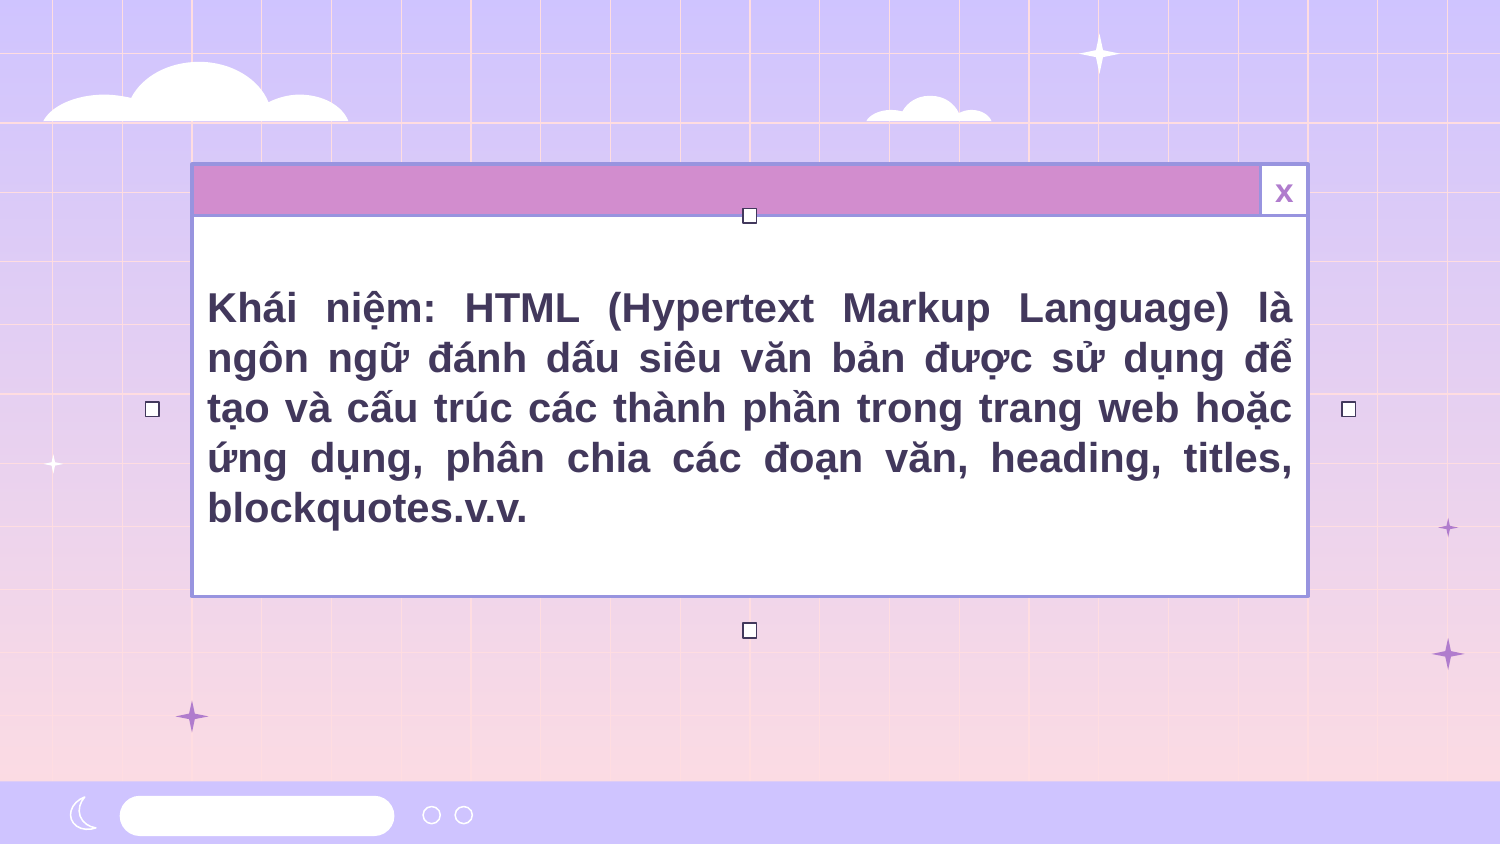

x

# Khái niệm: HTML (Hypertext Markup Language) là ngôn ngữ đánh dấu siêu văn bản được sử dụng để tạo và cấu trúc các thành phần trong trang web hoặc ứng dụng, phân chia các đoạn văn, heading, titles, blockquotes.v.v.